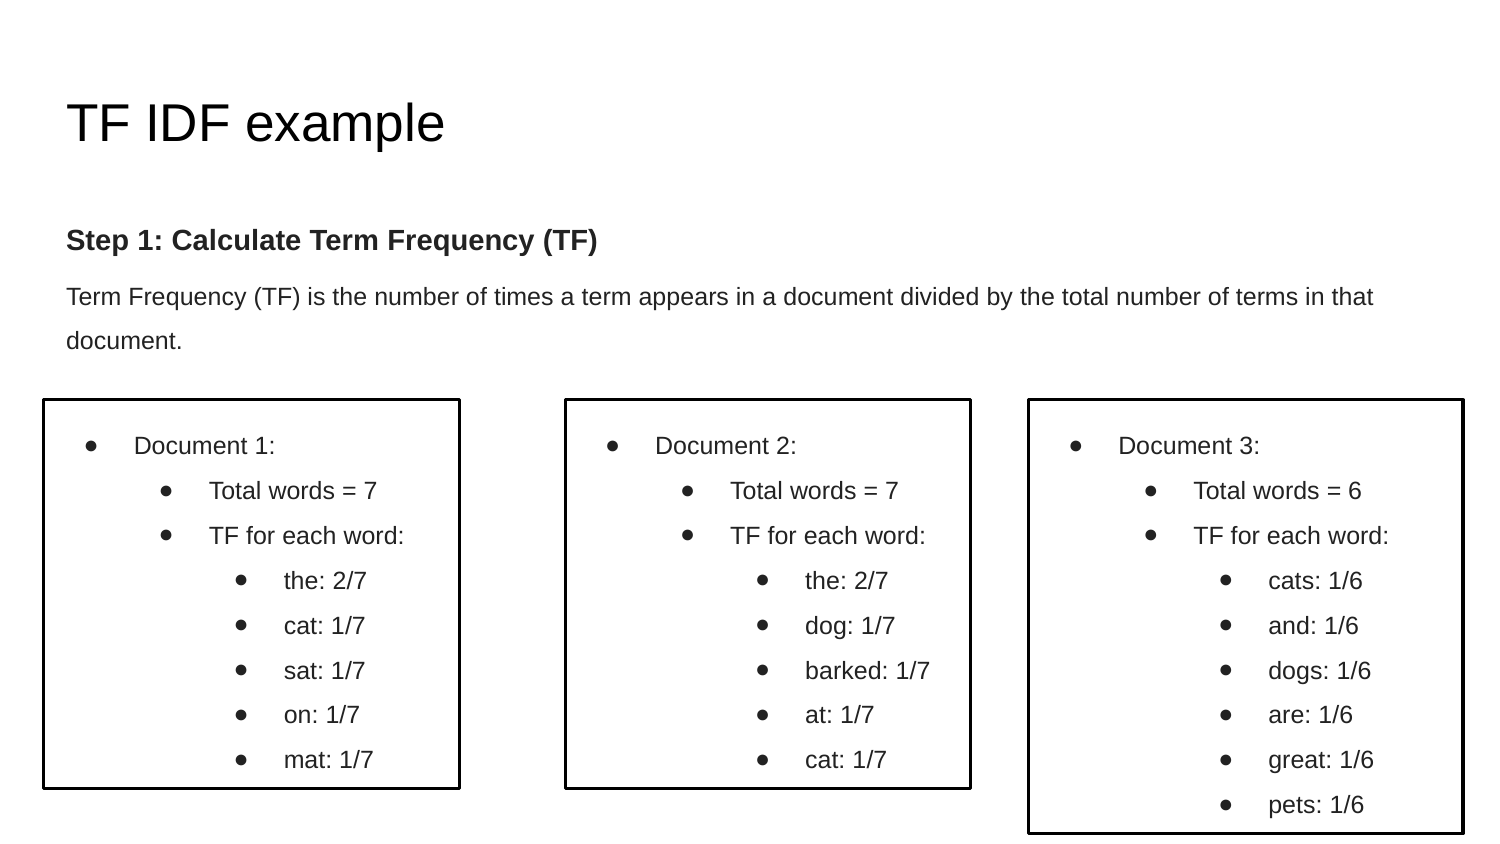

# TF IDF example

Step 1: Calculate Term Frequency (TF)
Term Frequency (TF) is the number of times a term appears in a document divided by the total number of terms in that document.

Document 1:
Total words = 7
TF for each word:
the: 2/7
cat: 1/7
sat: 1/7
on: 1/7
mat: 1/7
Document 2:
Total words = 7
TF for each word:
the: 2/7
dog: 1/7
barked: 1/7
at: 1/7
cat: 1/7
Document 3:
Total words = 6
TF for each word:
cats: 1/6
and: 1/6
dogs: 1/6
are: 1/6
great: 1/6
pets: 1/6